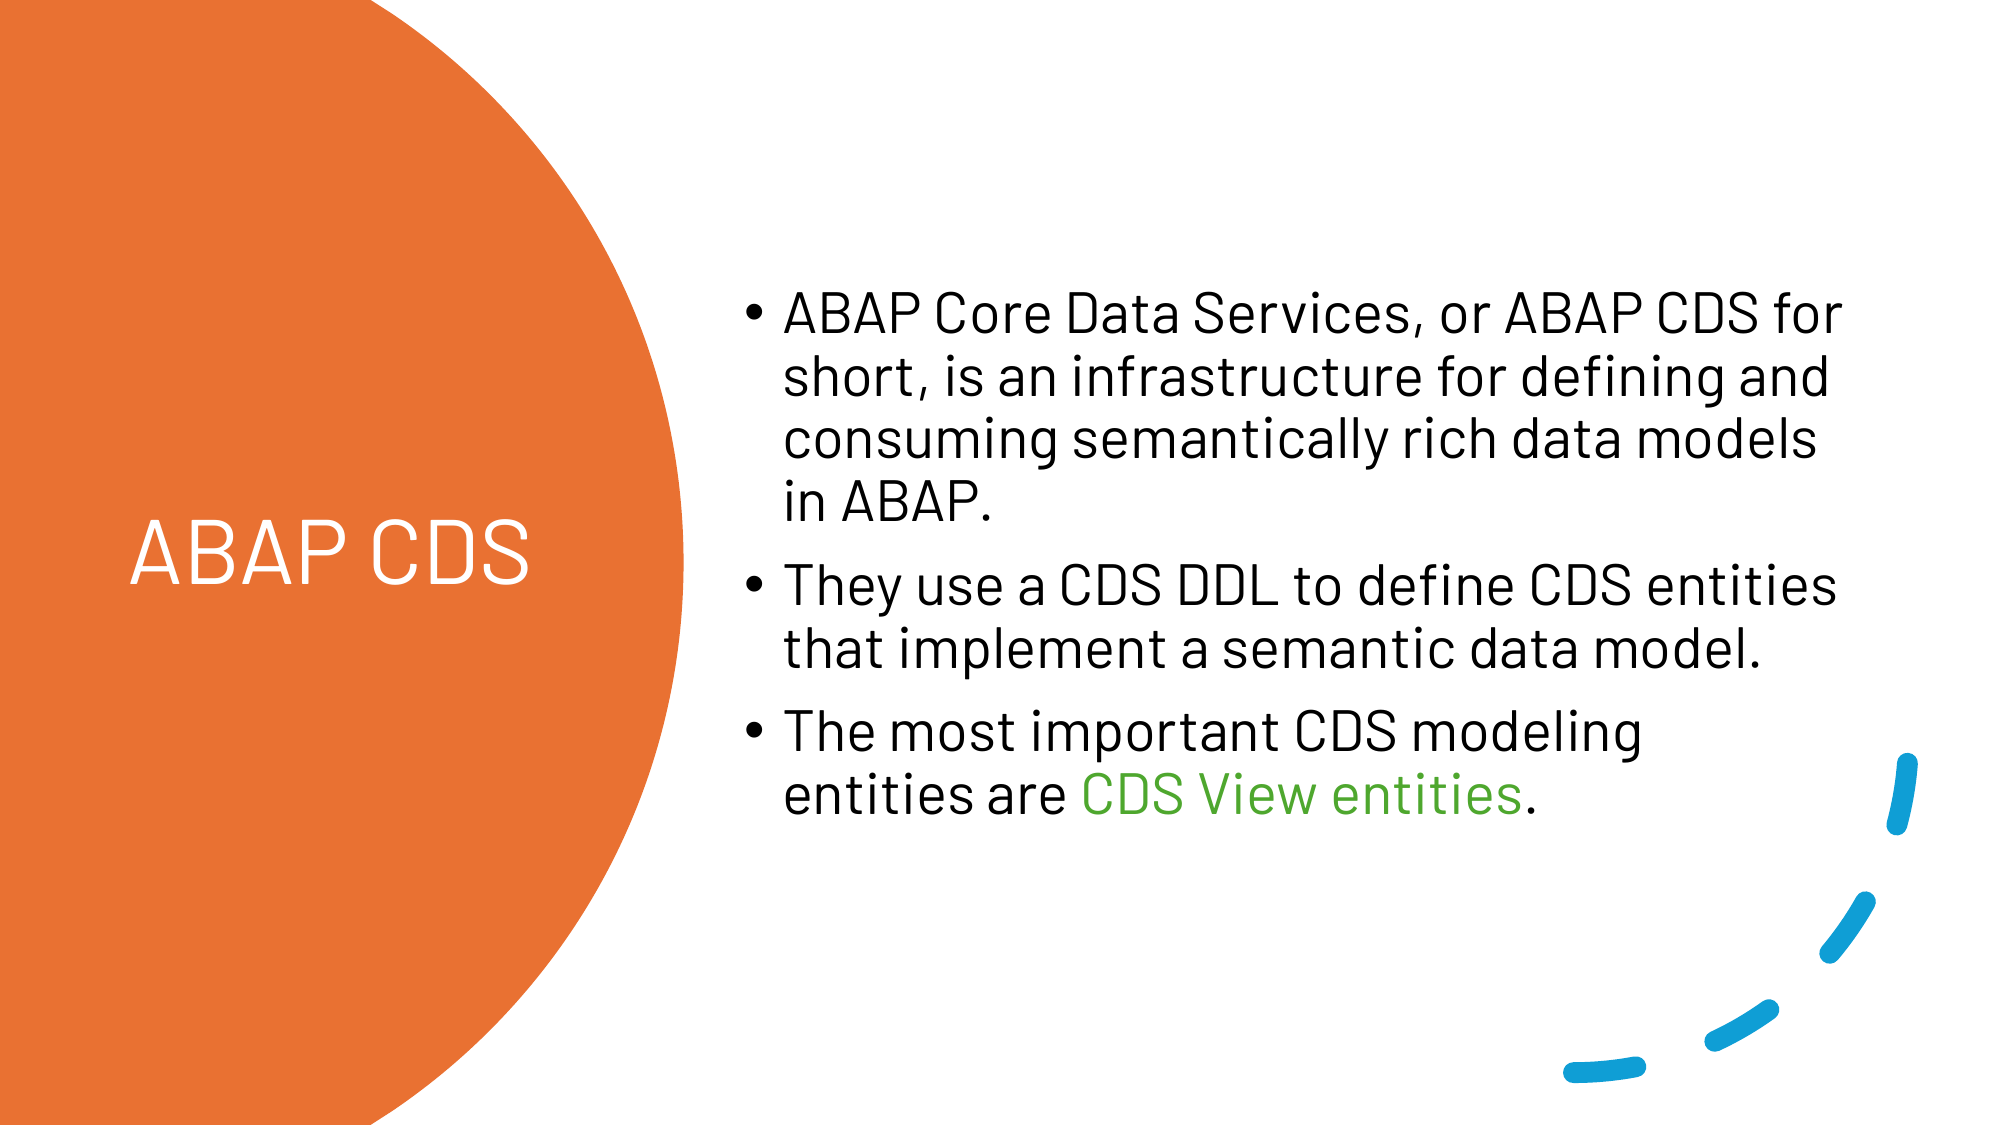

ABAP Core Data Services, or ABAP CDS for short, is an infrastructure for defining and consuming semantically rich data models in ABAP.
They use a CDS DDL to define CDS entities that implement a semantic data model.
The most important CDS modeling entities are CDS View entities.
# ABAP CDS